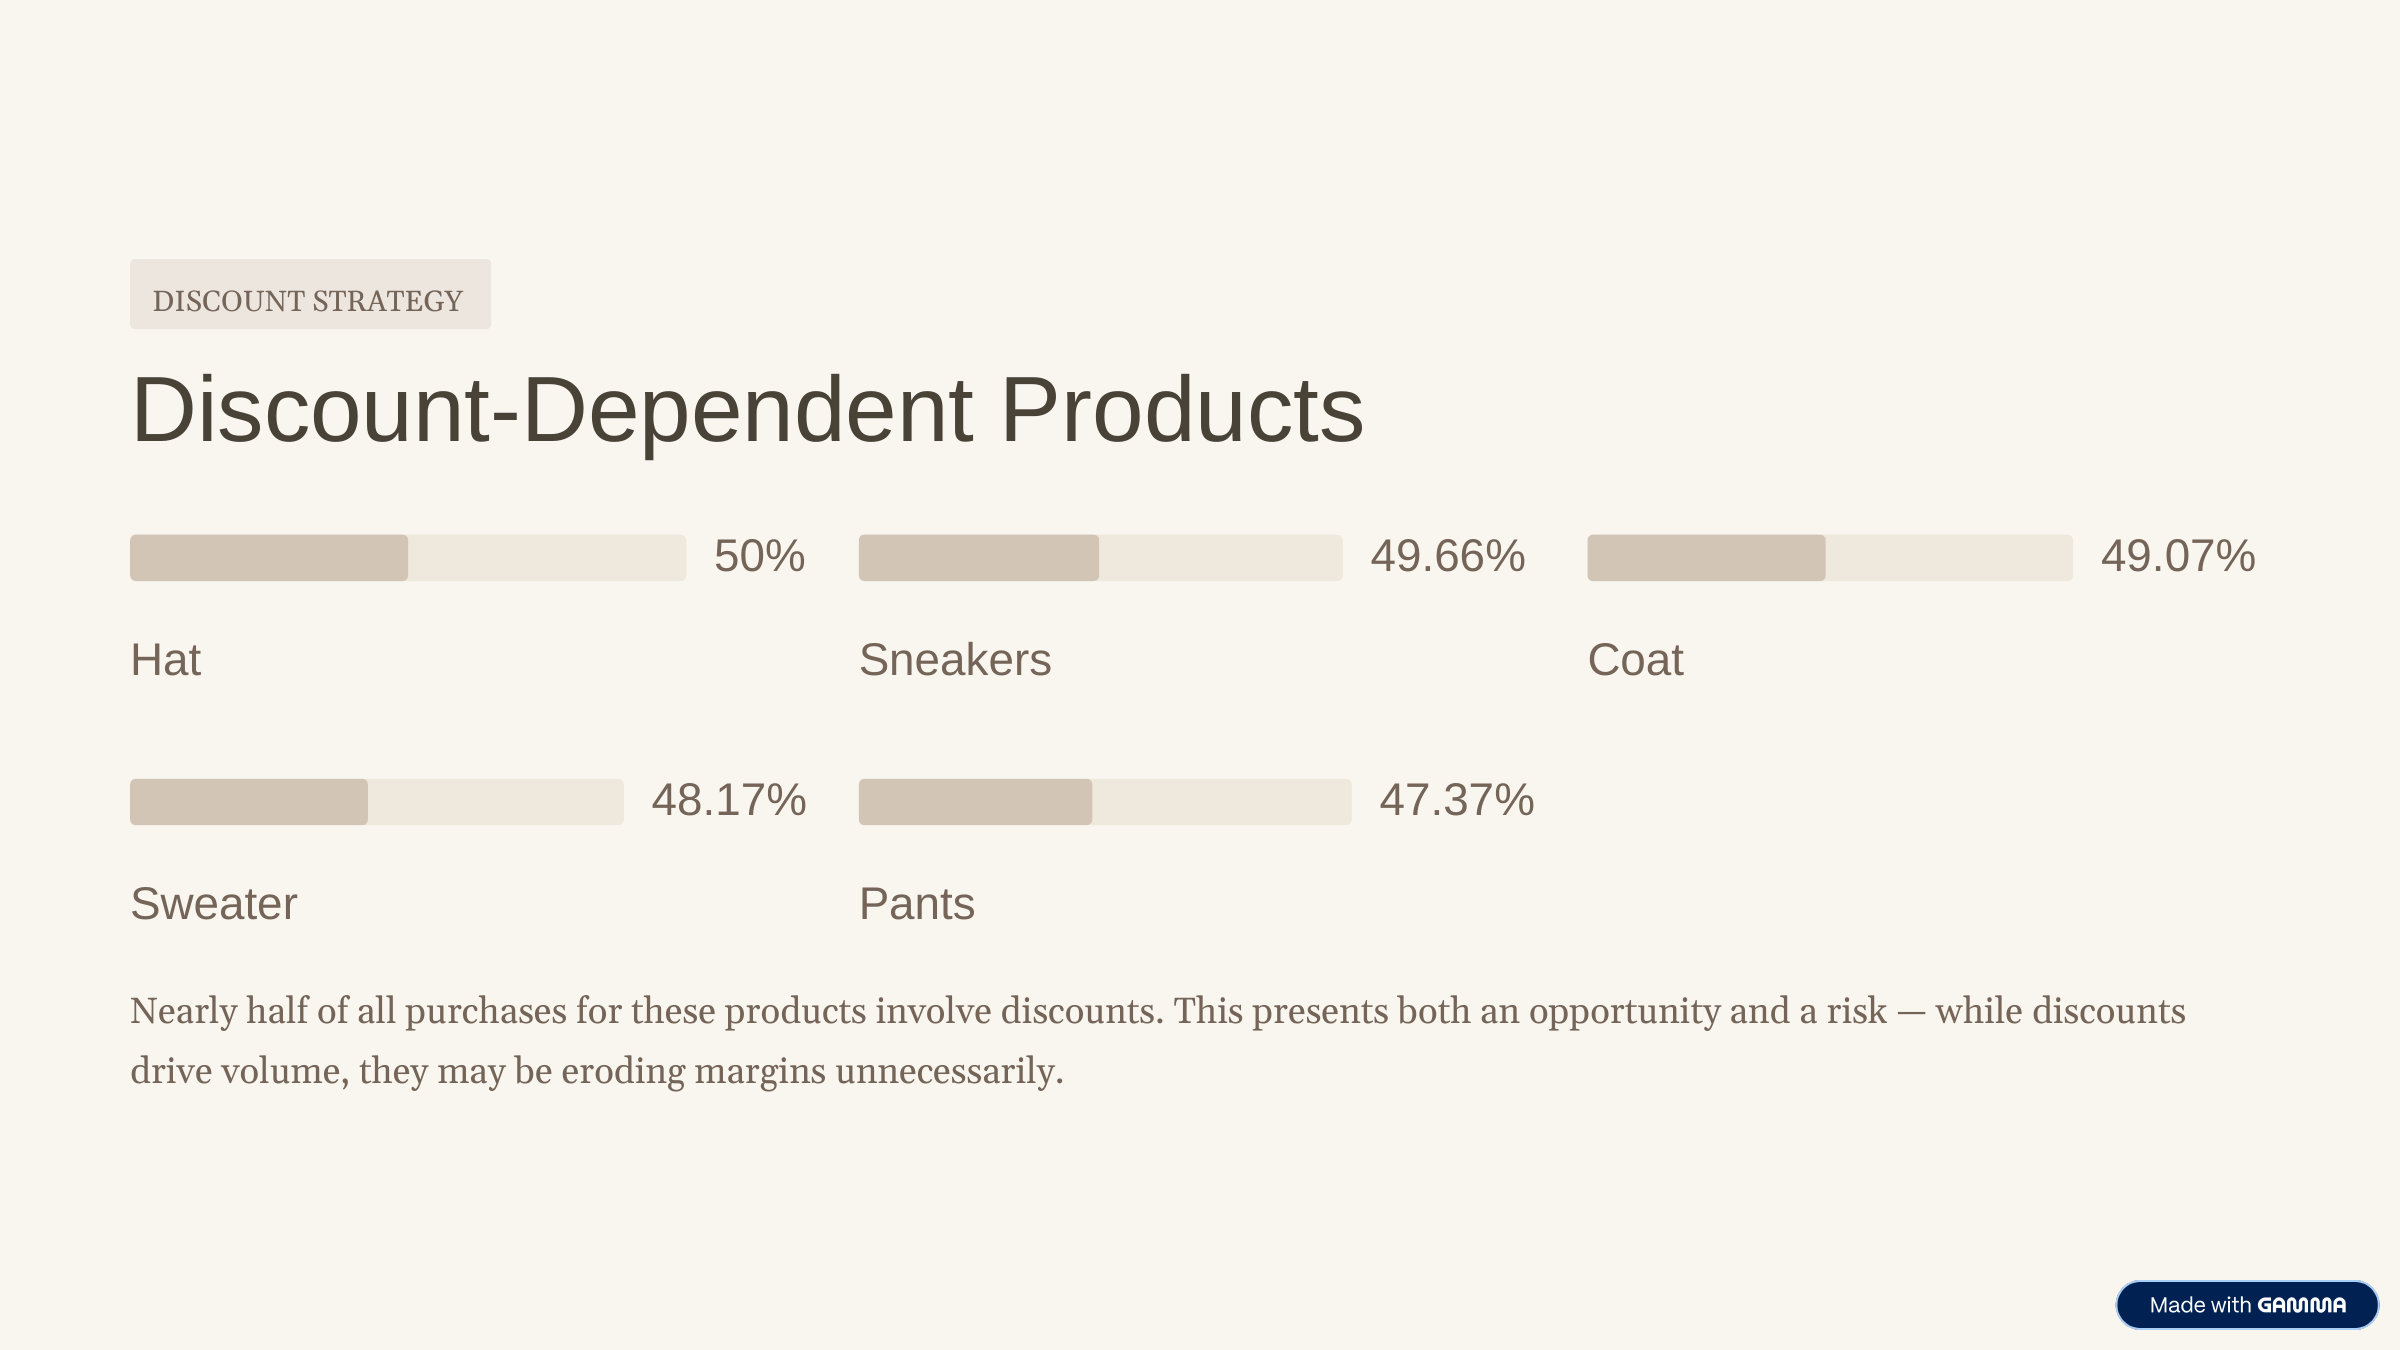

DISCOUNT STRATEGY
Discount-Dependent Products

50%

49.66%

49.07%
Hat
Sneakers
Coat

48.17%

47.37%
Sweater
Pants
Nearly half of all purchases for these products involve discounts. This presents both an opportunity and a risk — while discounts drive volume, they may be eroding margins unnecessarily.